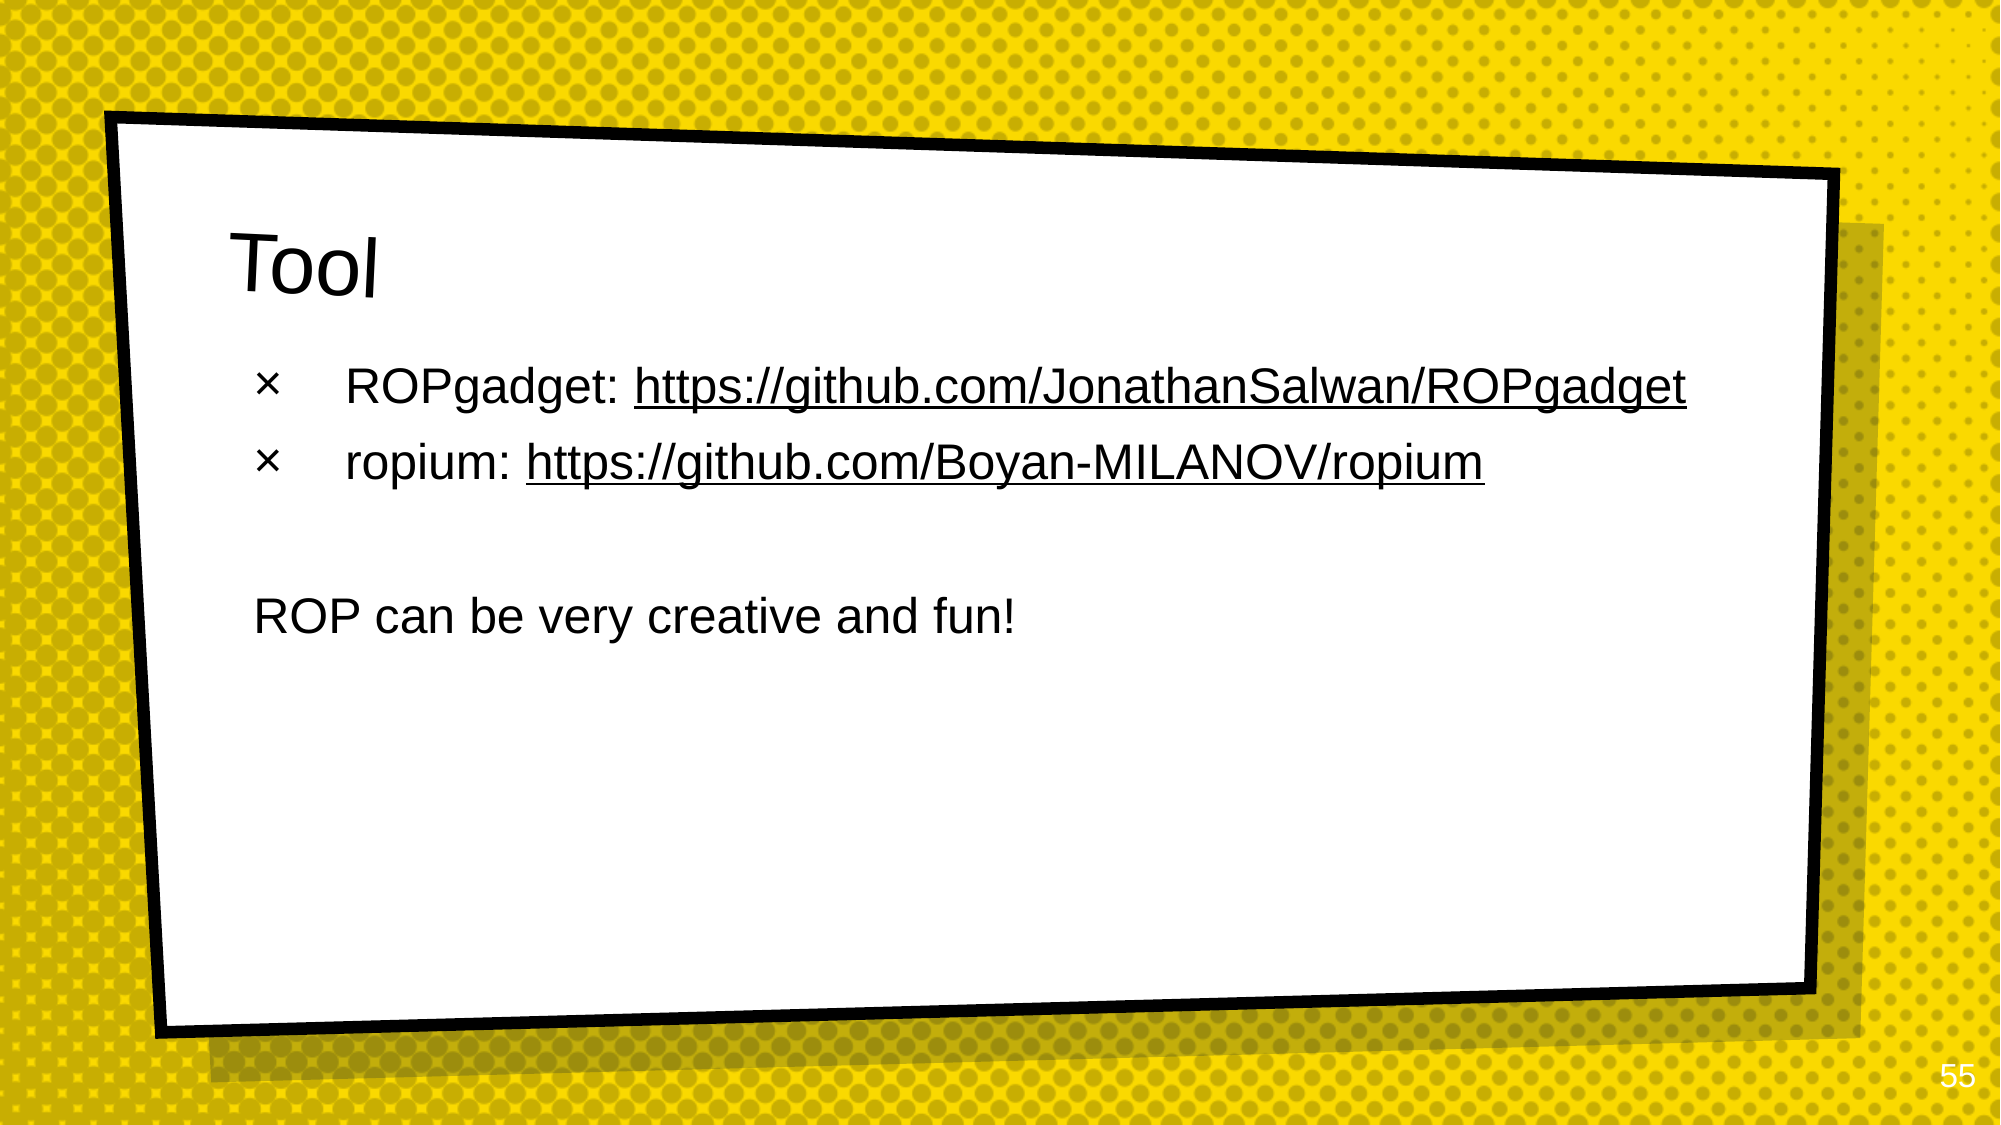

# Tool
ROPgadget: https://github.com/JonathanSalwan/ROPgadget
ropium: https://github.com/Boyan-MILANOV/ropium

ROP can be very creative and fun!

55